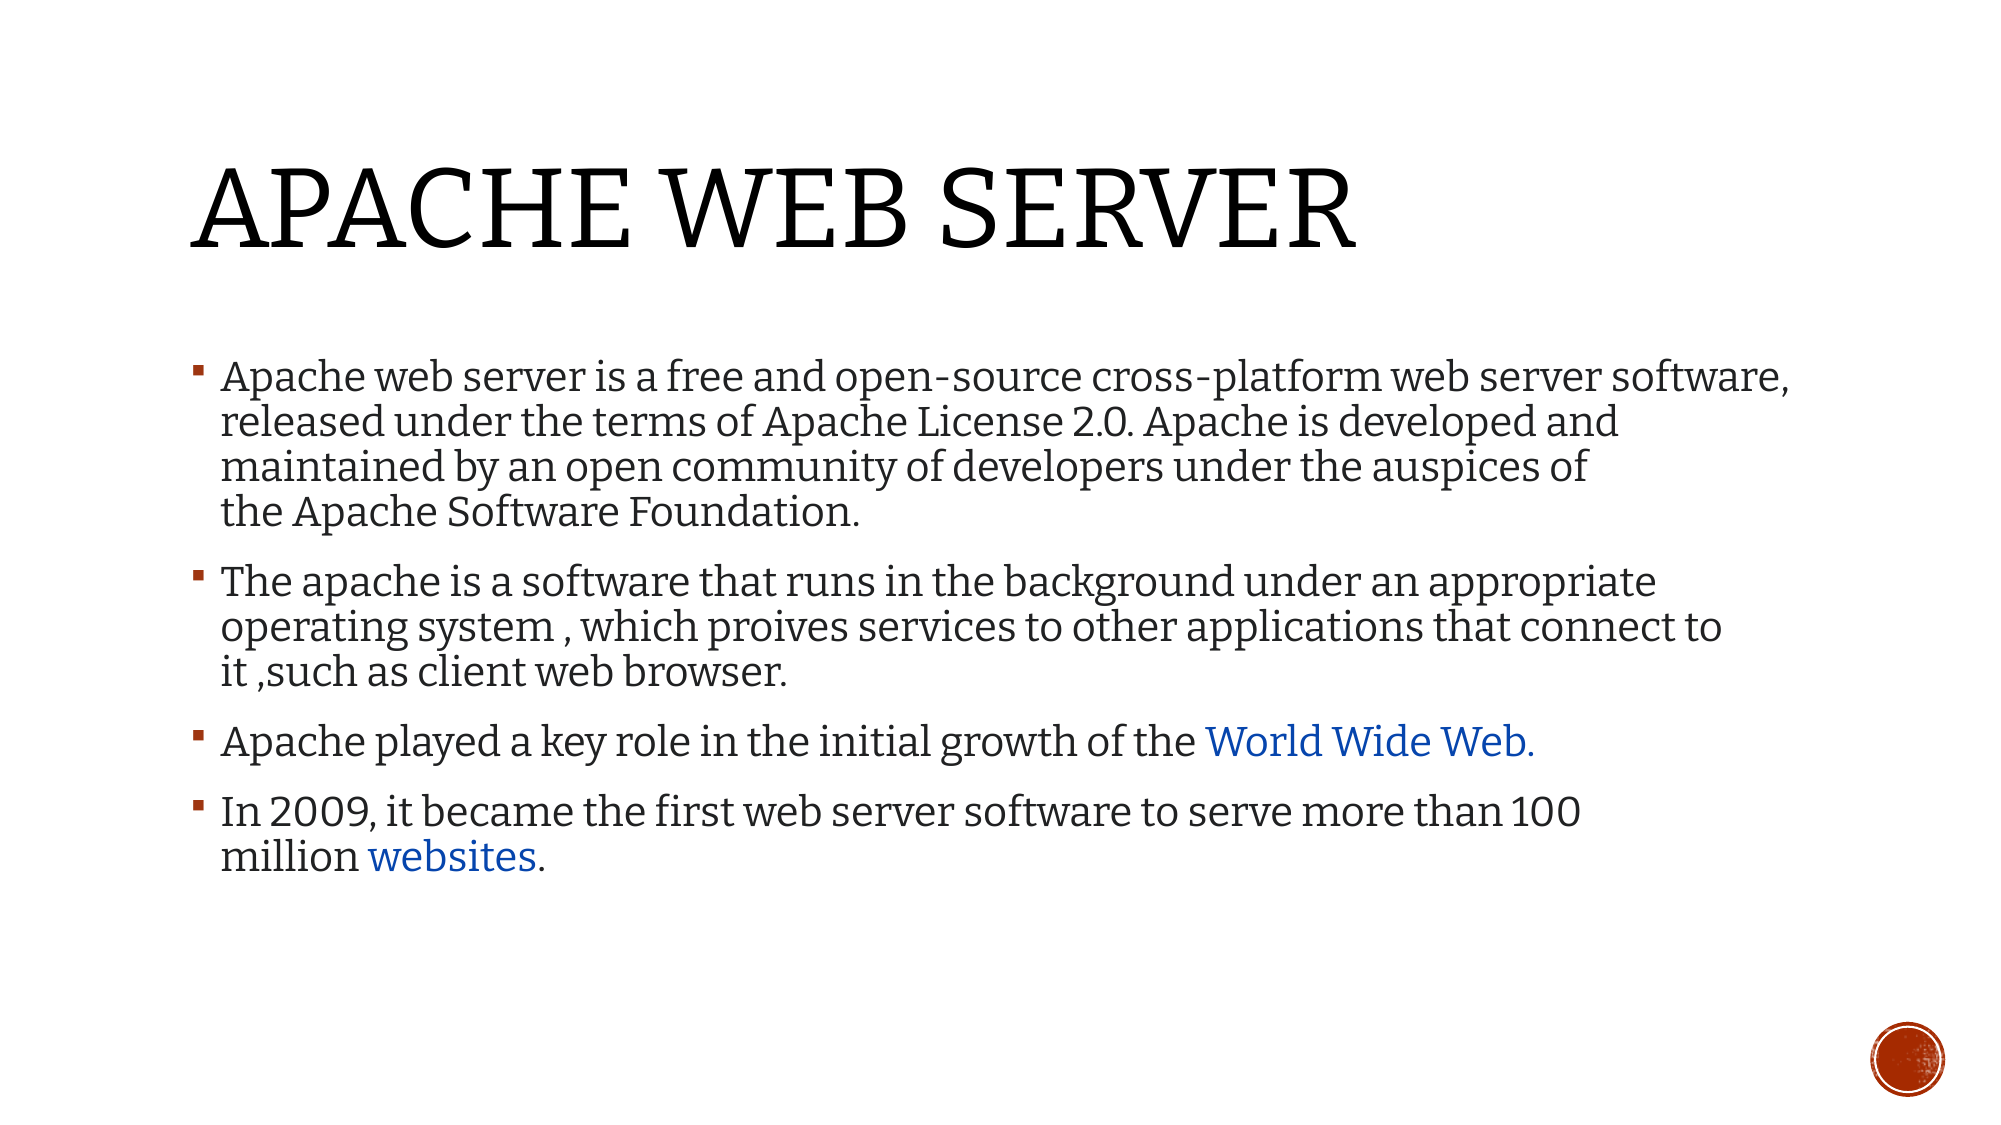

# APACHE Web server
Apache web server is a free and open-source cross-platform web server software, released under the terms of Apache License 2.0. Apache is developed and maintained by an open community of developers under the auspices of the Apache Software Foundation.
The apache is a software that runs in the background under an appropriate operating system , which proives services to other applications that connect to it ,such as client web browser.
Apache played a key role in the initial growth of the World Wide Web.
In 2009, it became the first web server software to serve more than 100 million websites.